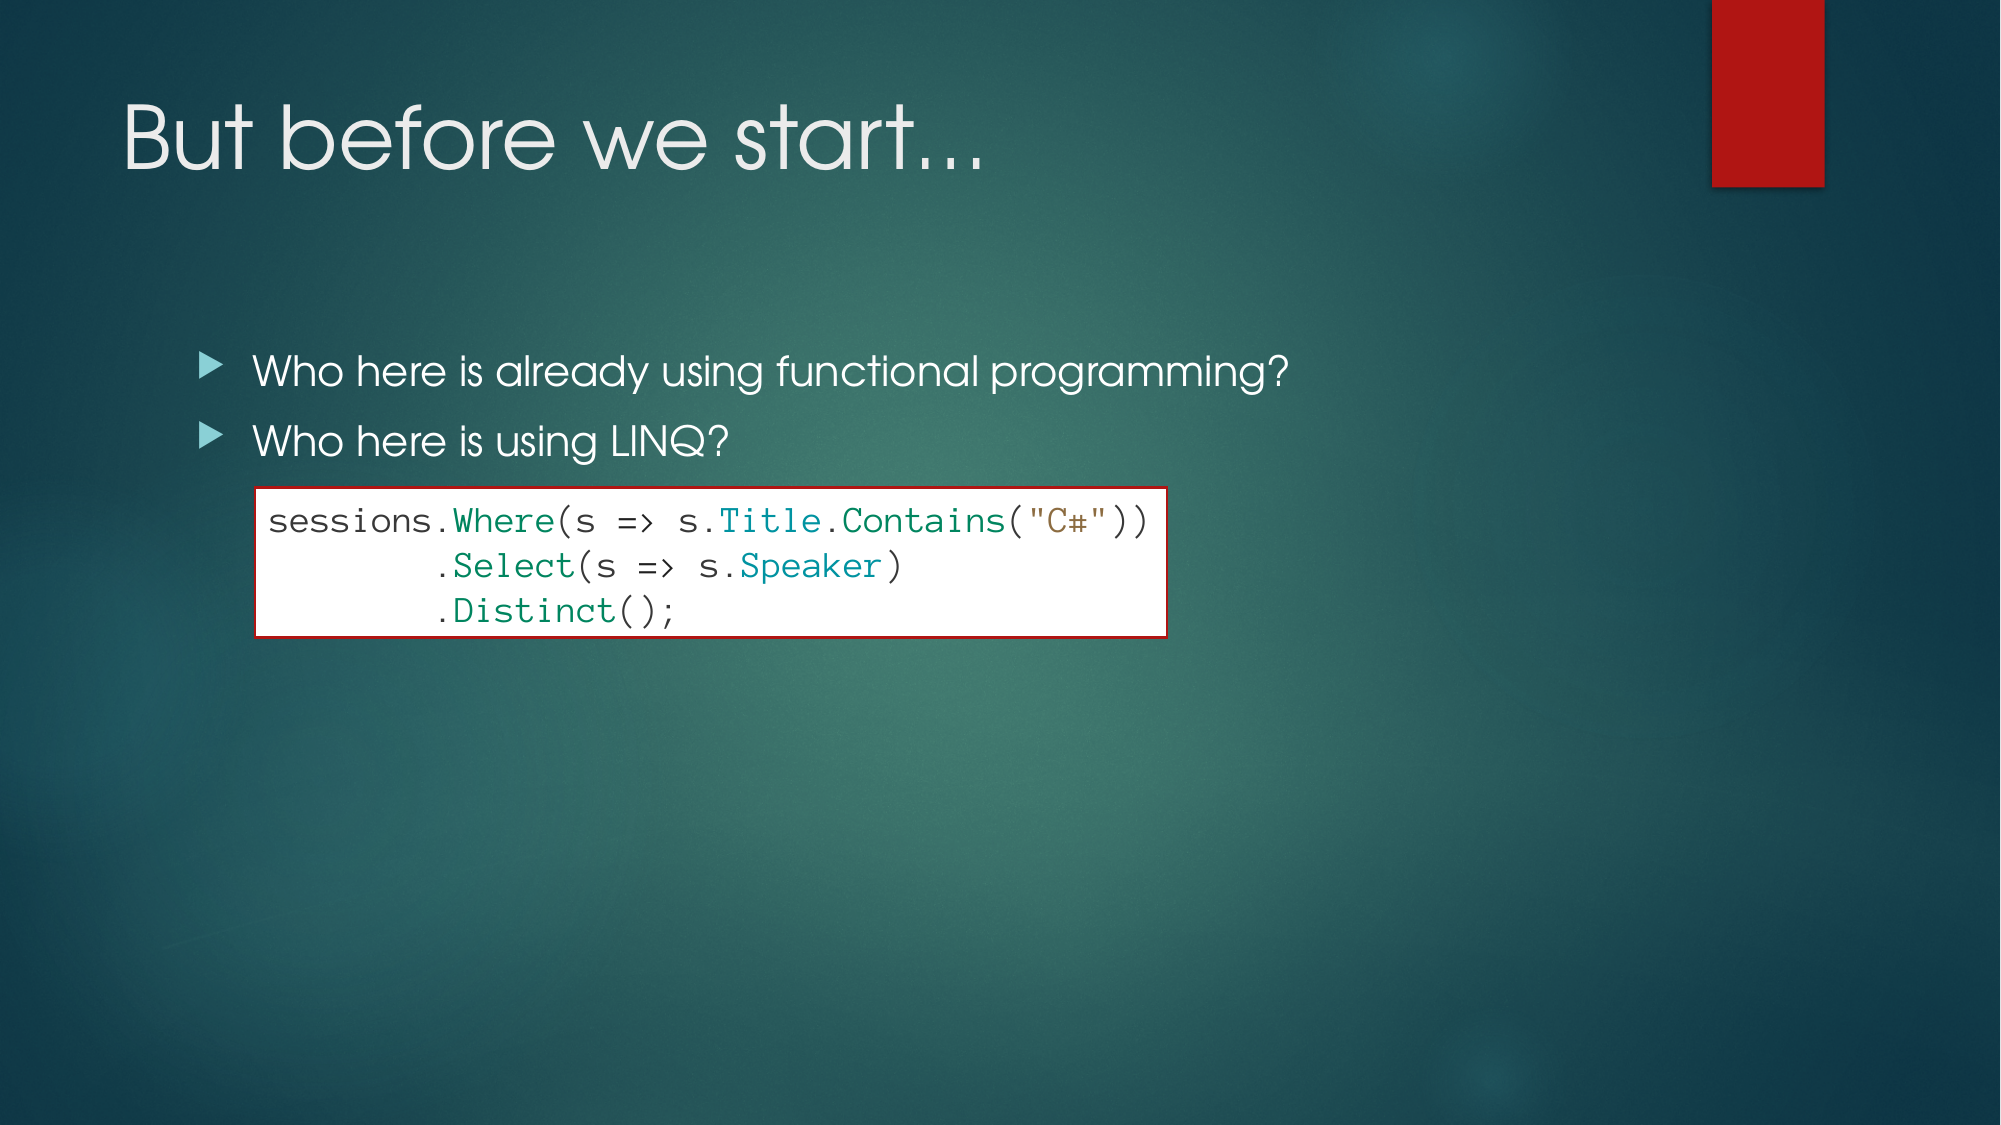

# But before we start…
Who here is already using functional programming?
Who here is using LINQ?
sessions.Where(s => s.Title.Contains("C#"))
        .Select(s => s.Speaker)
        .Distinct();